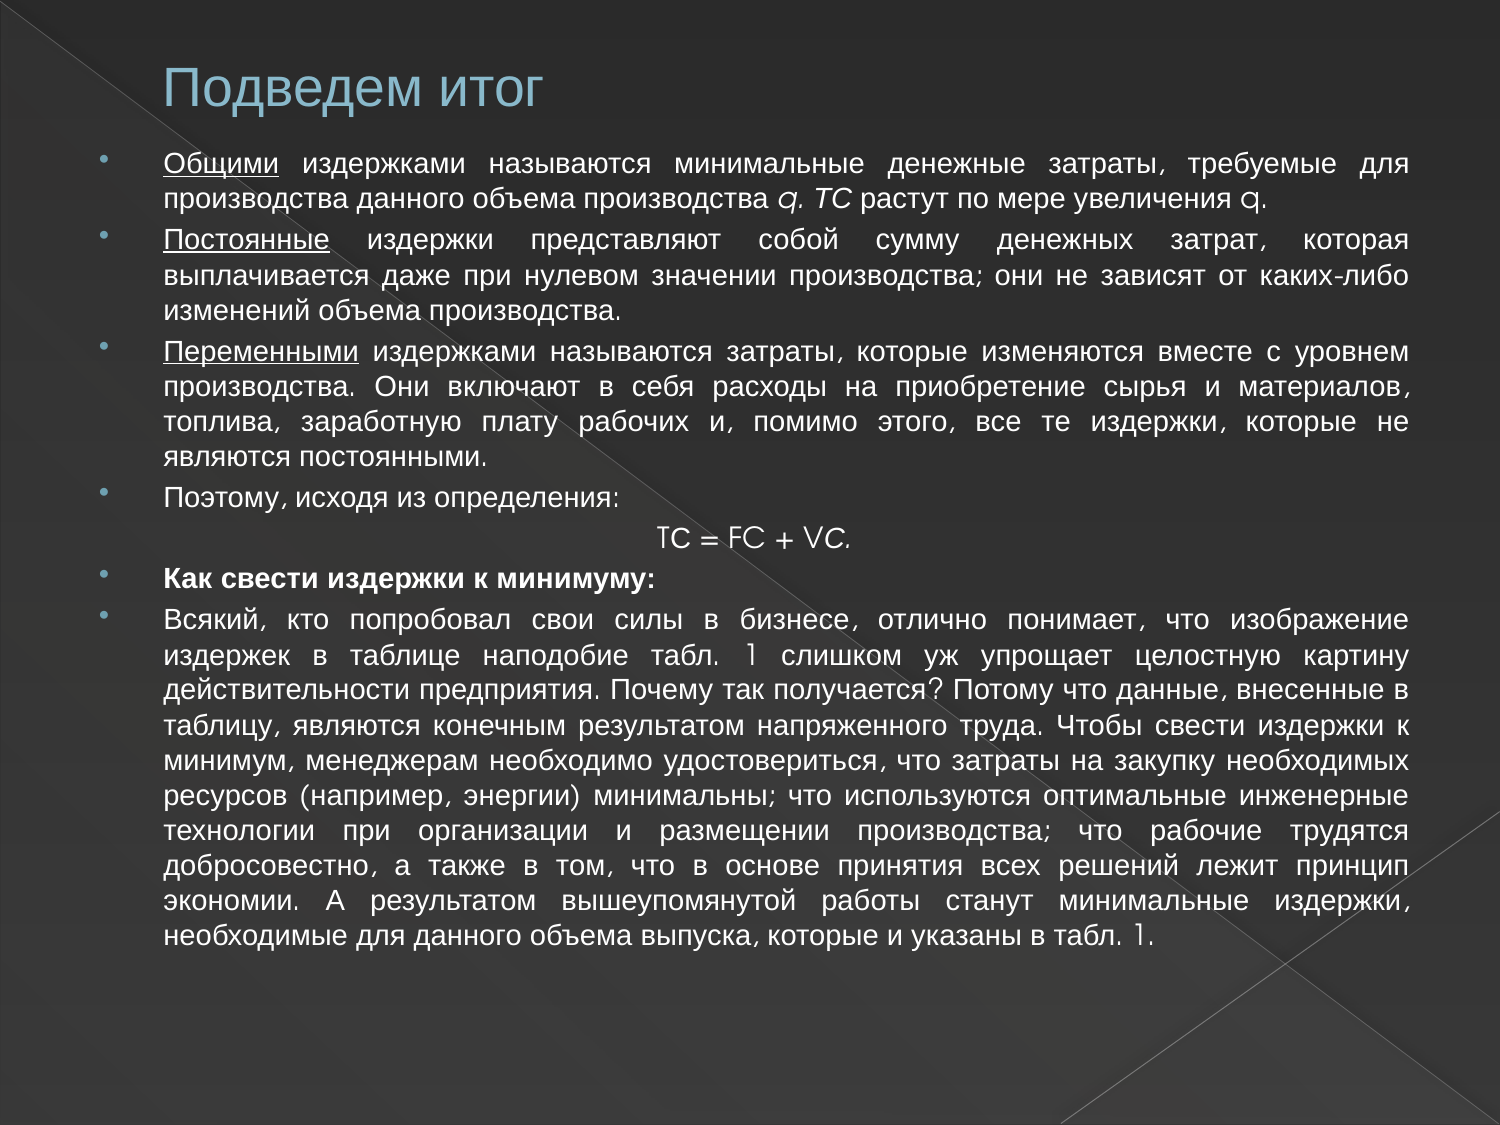

# Подведем итог
Общими издержками называются минимальные денежные затраты, требуемые для производства данного объема производства q. ТС растут по мере увеличения q.
Постоянные издержки представляют собой сумму денежных затрат, которая выплачивается даже при нулевом значении производства; они не зависят от каких-либо изменений объема производства.
Переменными издержками называются затраты, которые изменяются вместе с уровнем производства. Они включают в себя расходы на приобретение сырья и материалов, топлива, заработную плату рабочих и, помимо этого, все те издержки, которые не являются постоянными.
Поэтому, исходя из определения:
TС = FC + VС.
Как свести издержки к минимуму:
Всякий, кто попробовал свои силы в бизнесе, отлично понимает, что изображение издержек в таблице наподобие табл. 1 слишком уж упрощает целостную картину действительности предприятия. Почему так получается? Потому что данные, внесенные в таблицу, являются конечным результатом напряженного труда. Чтобы свести издержки к минимум, менеджерам необходимо удостовериться, что затраты на закупку необходимых ресурсов (например, энергии) минимальны; что используются оптимальные инженерные технологии при организации и размещении производства; что рабочие трудятся добросовестно, а также в том, что в основе принятия всех решений лежит принцип экономии. А результатом вышеупомянутой работы станут минимальные издержки, необходимые для данного объема выпуска, которые и указаны в табл. 1.